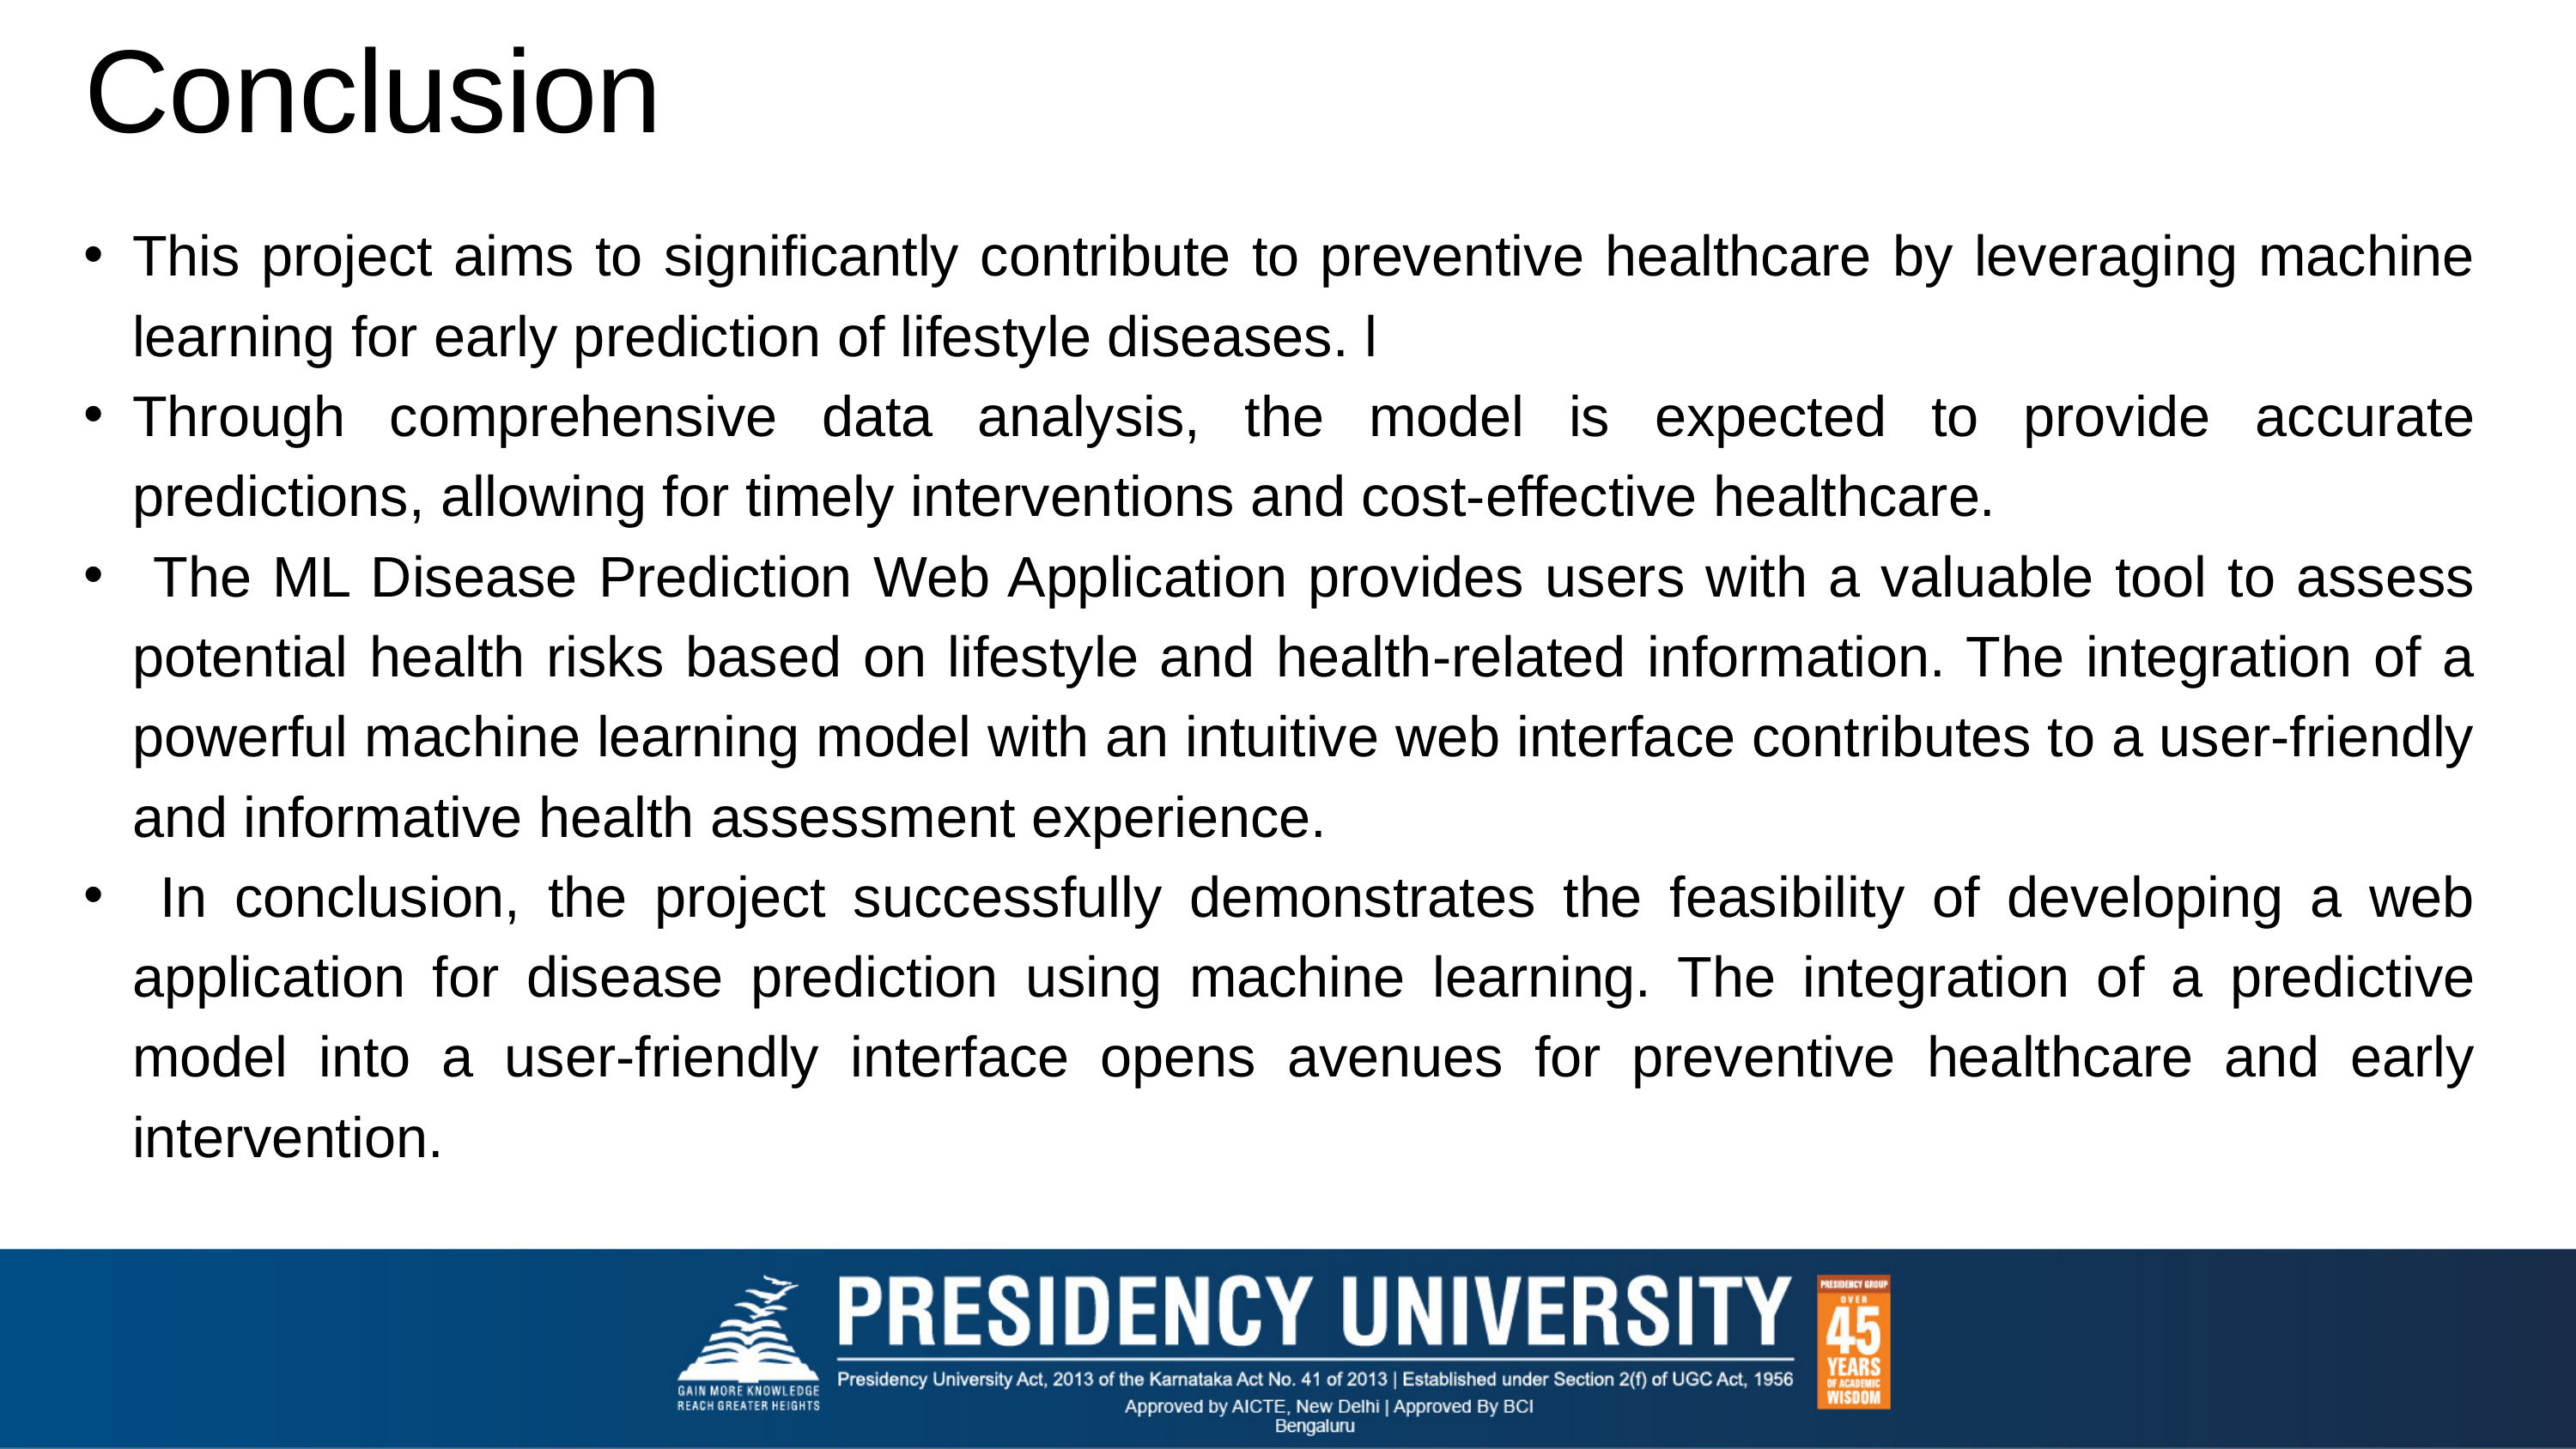

Conclusion
This project aims to significantly contribute to preventive healthcare by leveraging machine learning for early prediction of lifestyle diseases. l
Through comprehensive data analysis, the model is expected to provide accurate predictions, allowing for timely interventions and cost-effective healthcare.
 The ML Disease Prediction Web Application provides users with a valuable tool to assess potential health risks based on lifestyle and health-related information. The integration of a powerful machine learning model with an intuitive web interface contributes to a user-friendly and informative health assessment experience.
 In conclusion, the project successfully demonstrates the feasibility of developing a web application for disease prediction using machine learning. The integration of a predictive model into a user-friendly interface opens avenues for preventive healthcare and early intervention.